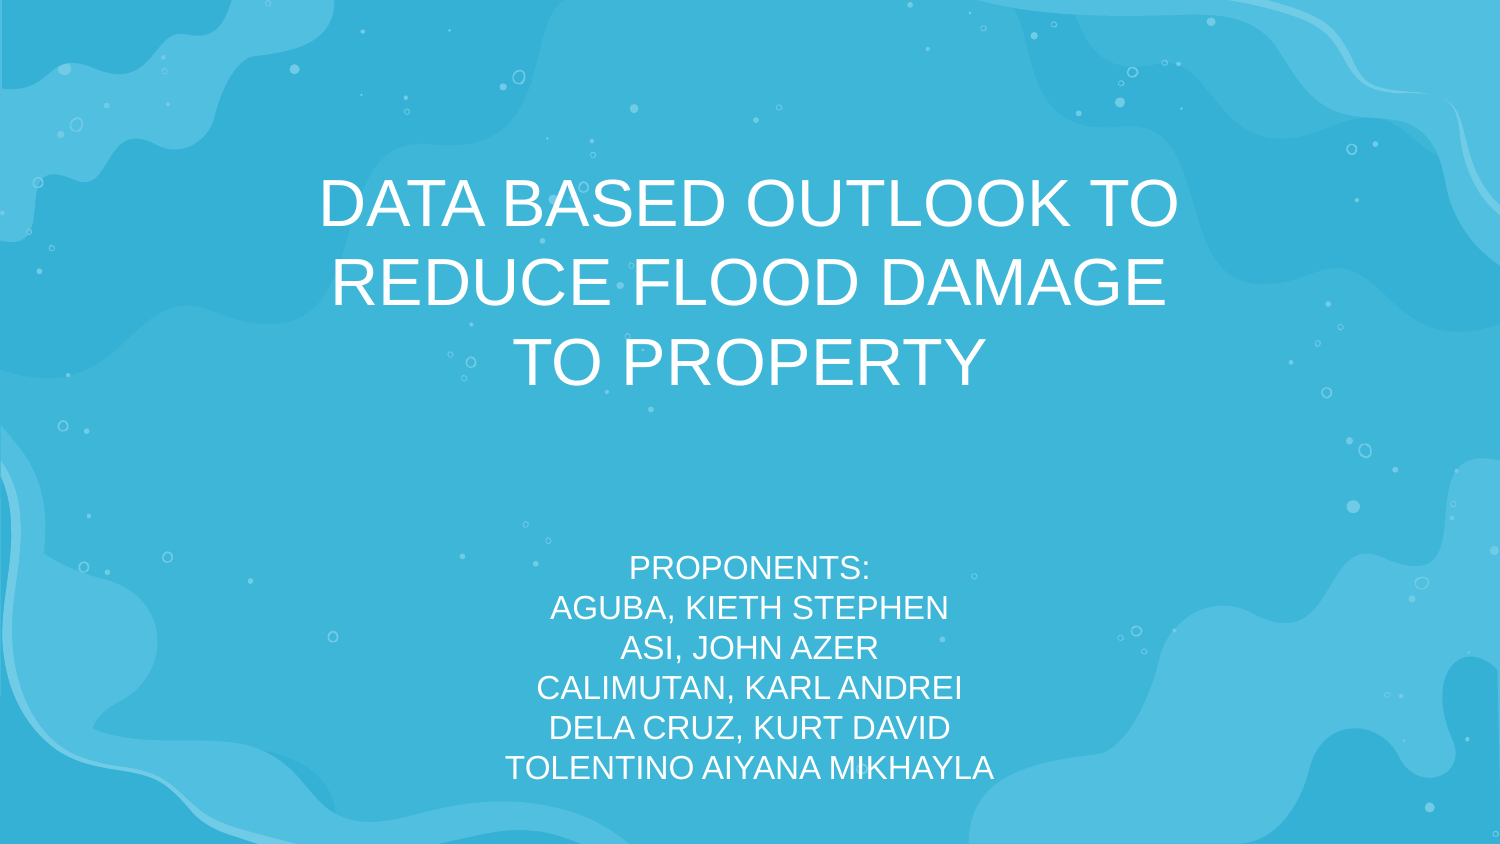

# DATA BASED OUTLOOK TO REDUCE FLOOD DAMAGE TO PROPERTY
PROPONENTS:
AGUBA, KIETH STEPHEN
ASI, JOHN AZER
CALIMUTAN, KARL ANDREI
DELA CRUZ, KURT DAVID
TOLENTINO AIYANA MIKHAYLA